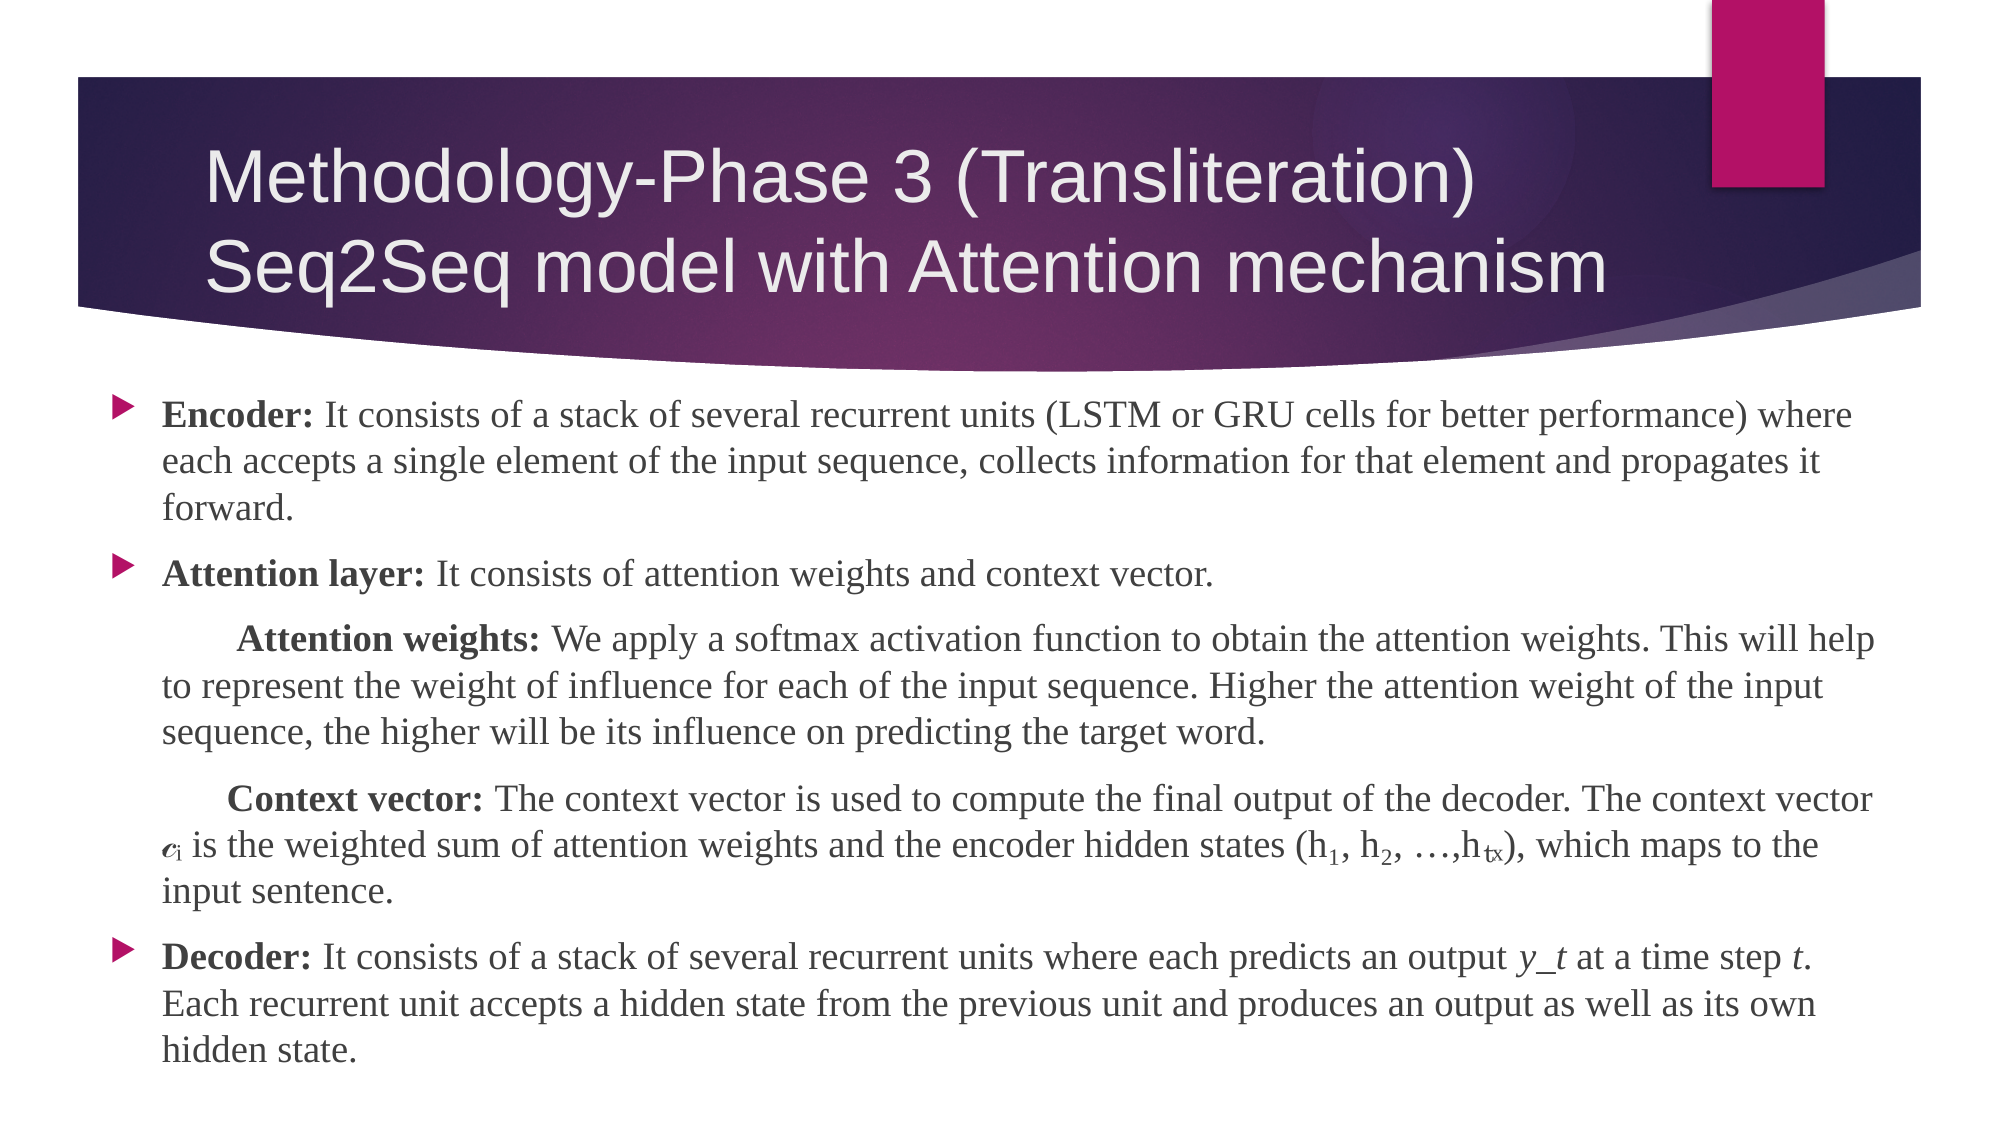

# Methodology-Phase 3 (Transliteration) Seq2Seq model with Attention mechanism
Encoder: It consists of a stack of several recurrent units (LSTM or GRU cells for better performance) where each accepts a single element of the input sequence, collects information for that element and propagates it forward.
Attention layer: It consists of attention weights and context vector.
             Attention weights: We apply a softmax activation function to obtain the attention weights. This will help to represent the weight of influence for each of the input sequence. Higher the attention weight of the input sequence, the higher will be its influence on predicting the target word.
            Context vector: The context vector is used to compute the final output of the decoder. The context vector 𝒸ᵢ is the weighted sum of attention weights and the encoder hidden states (h₁, h₂, …,hₜₓ), which maps to the input sentence.
Decoder: It consists of a stack of several recurrent units where each predicts an output y_t at a time step t.  Each recurrent unit accepts a hidden state from the previous unit and produces an output as well as its own hidden state.